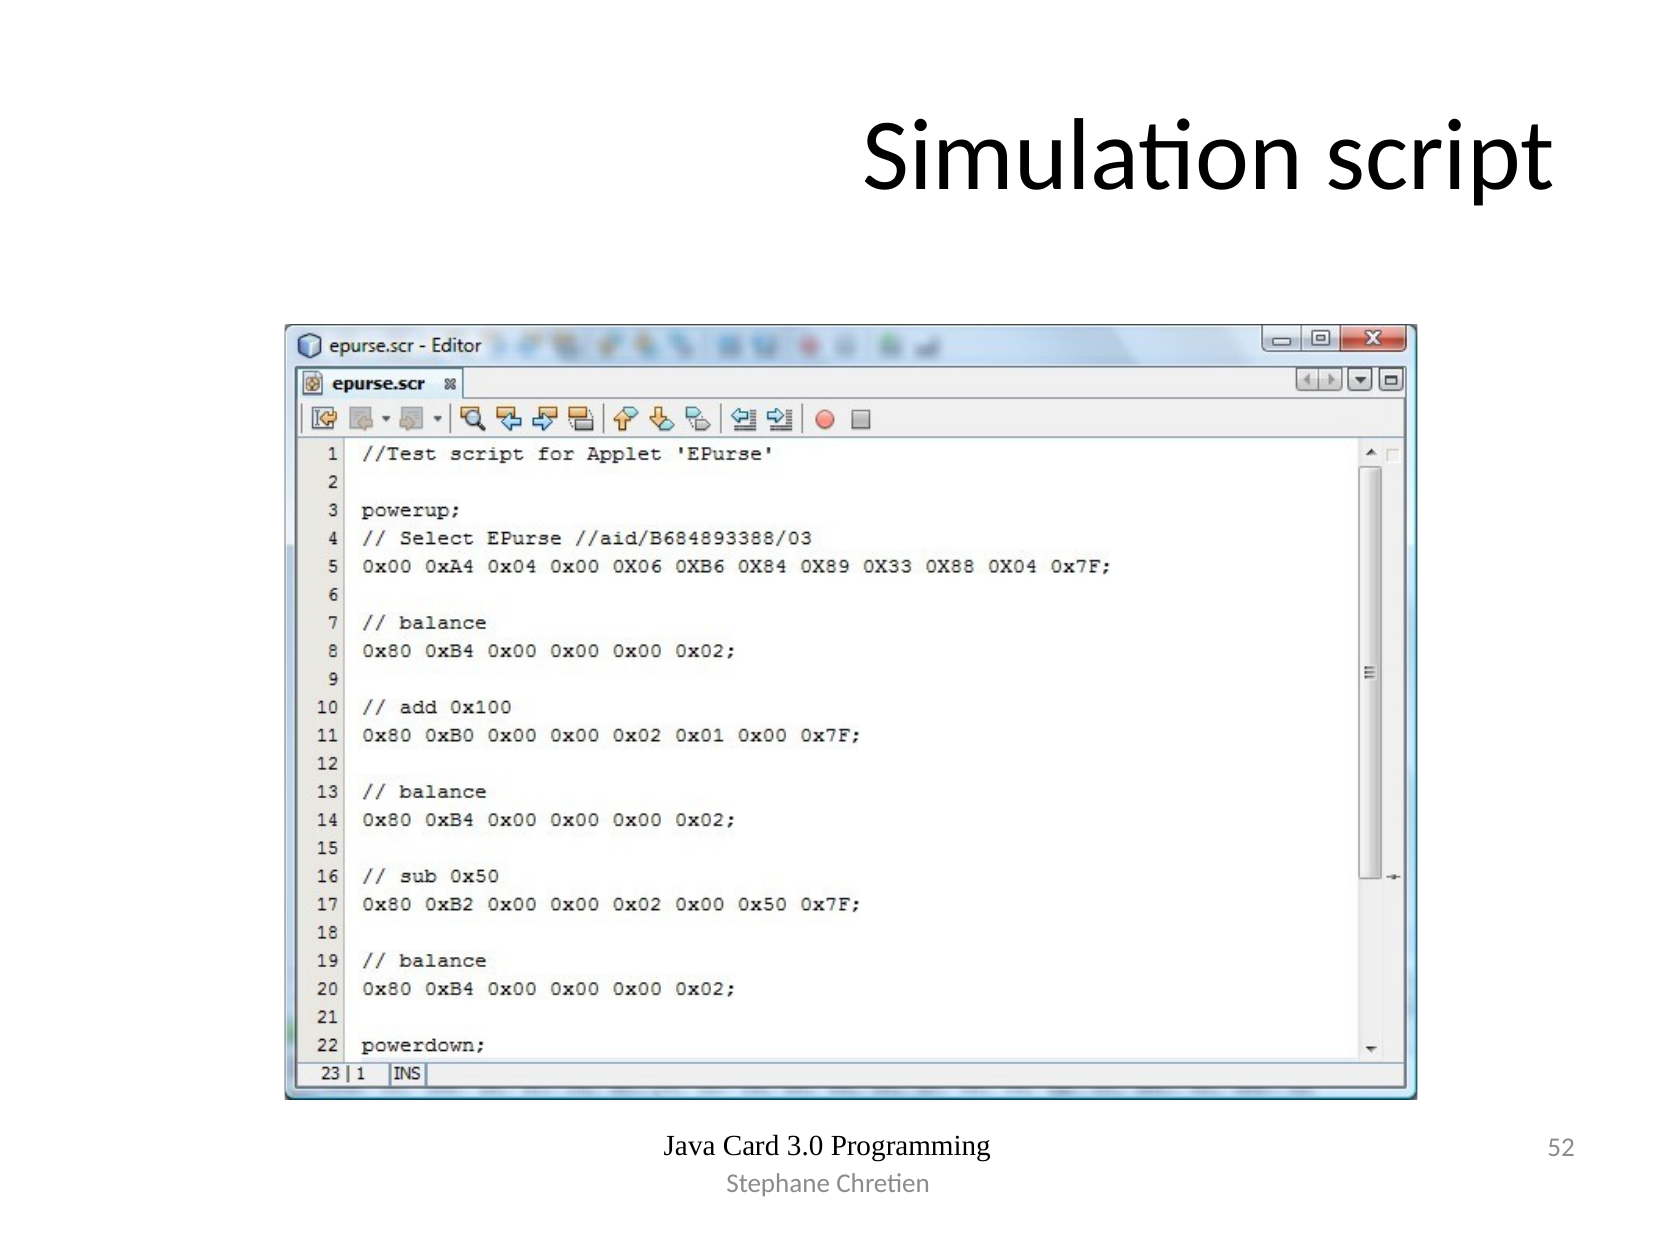

# Simulation script

Java Card 3.0 Programming
52
Stephane Chretien